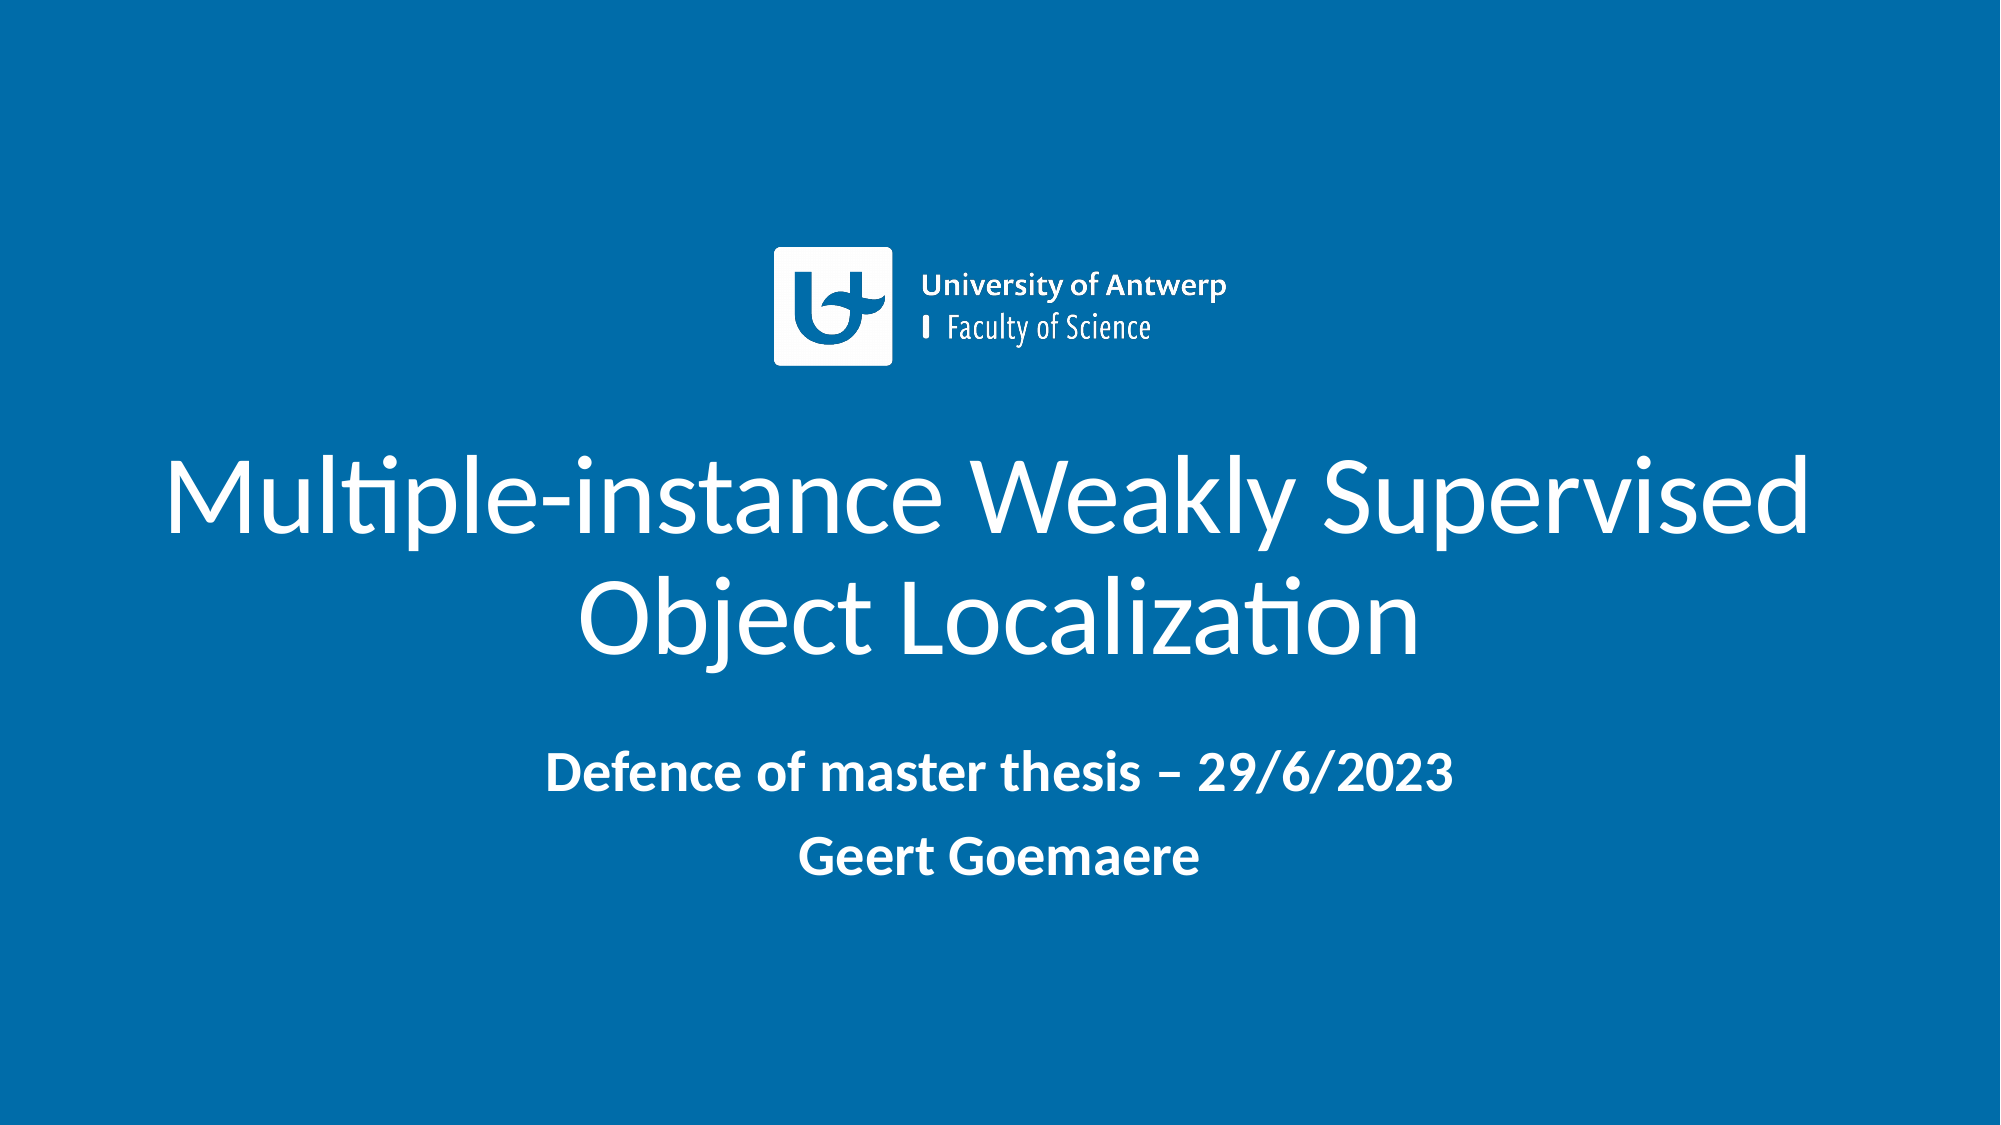

# Multiple-instance Weakly Supervised Object Localization
Defence of master thesis – 29/6/2023
Geert Goemaere